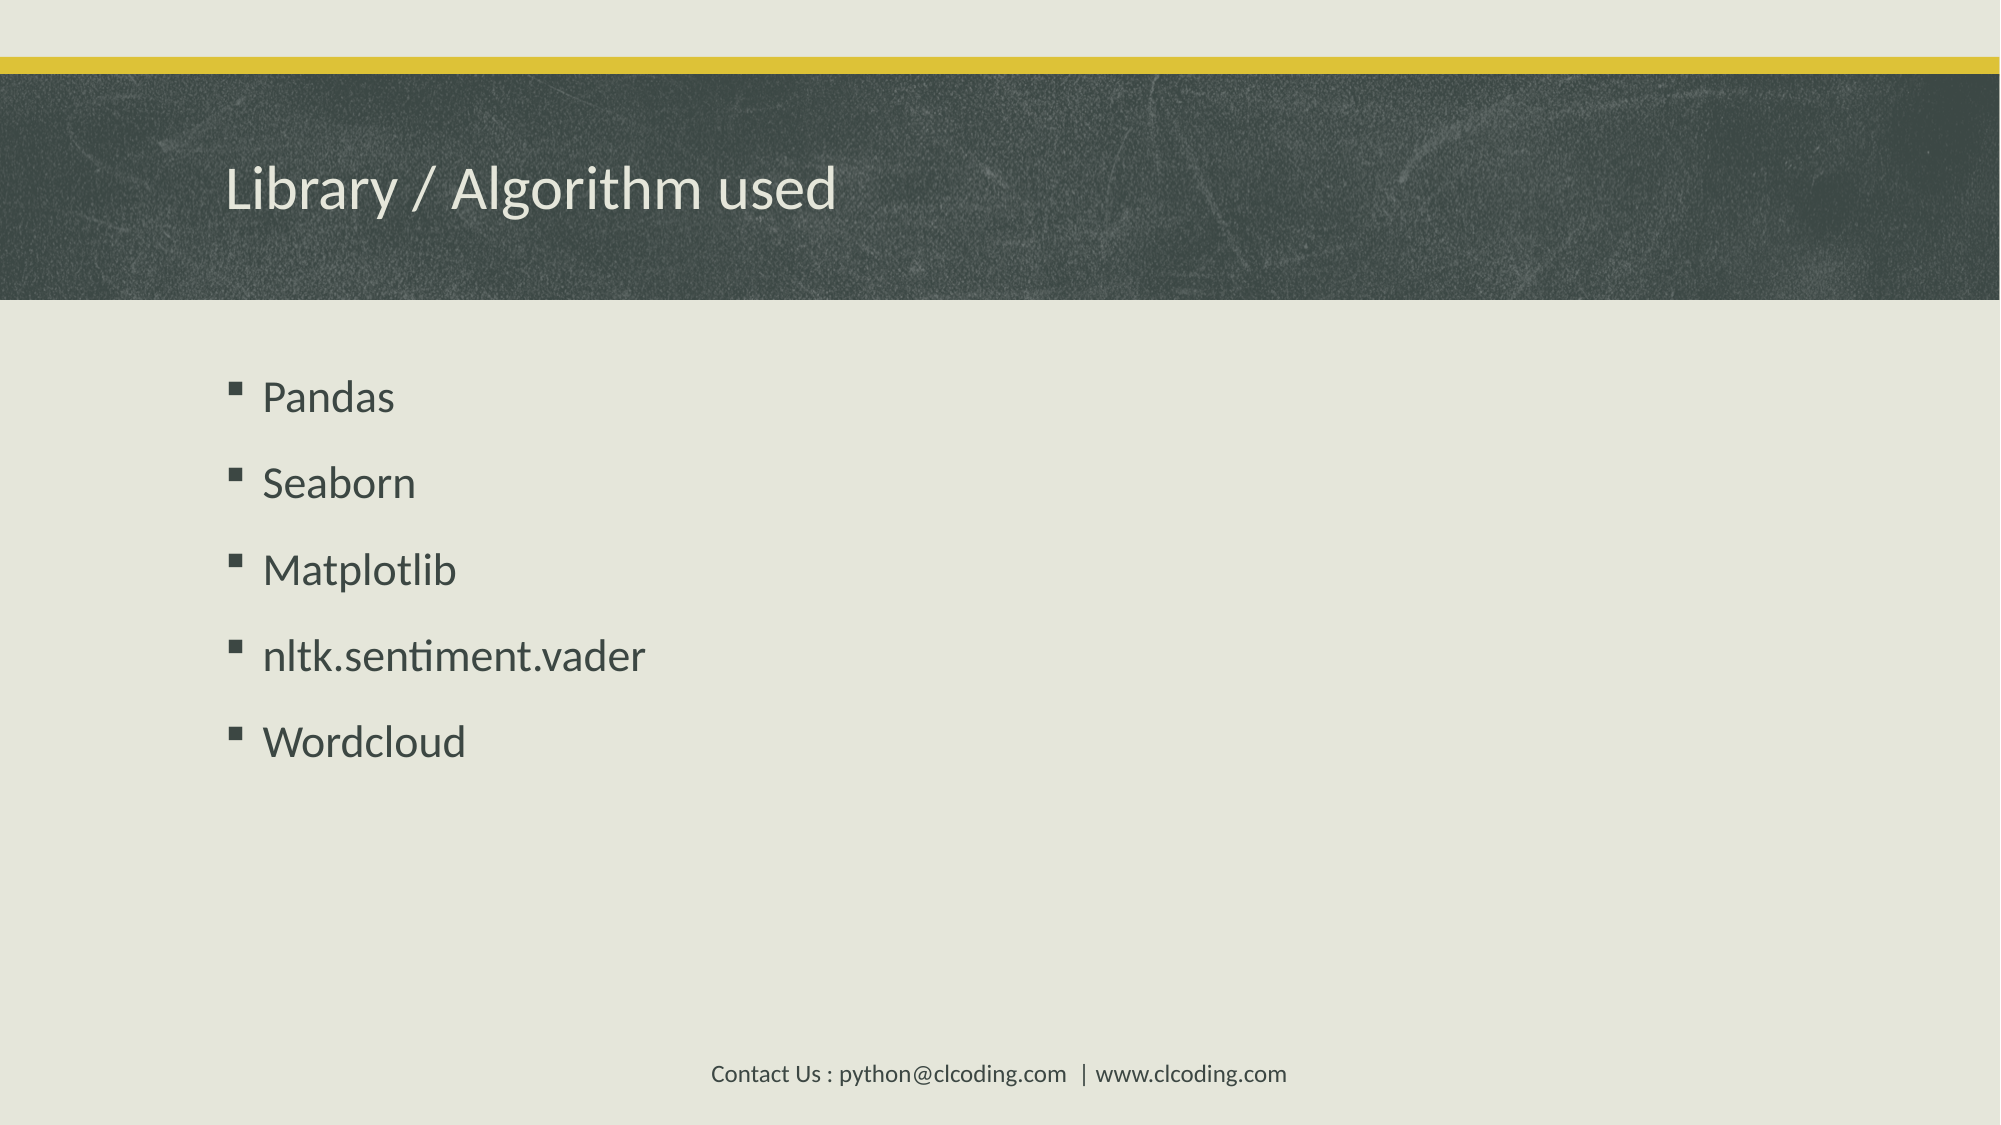

# Library / Algorithm used
Pandas
Seaborn
Matplotlib
nltk.sentiment.vader
Wordcloud

Contact Us : python@clcoding.com  | www.clcoding.com